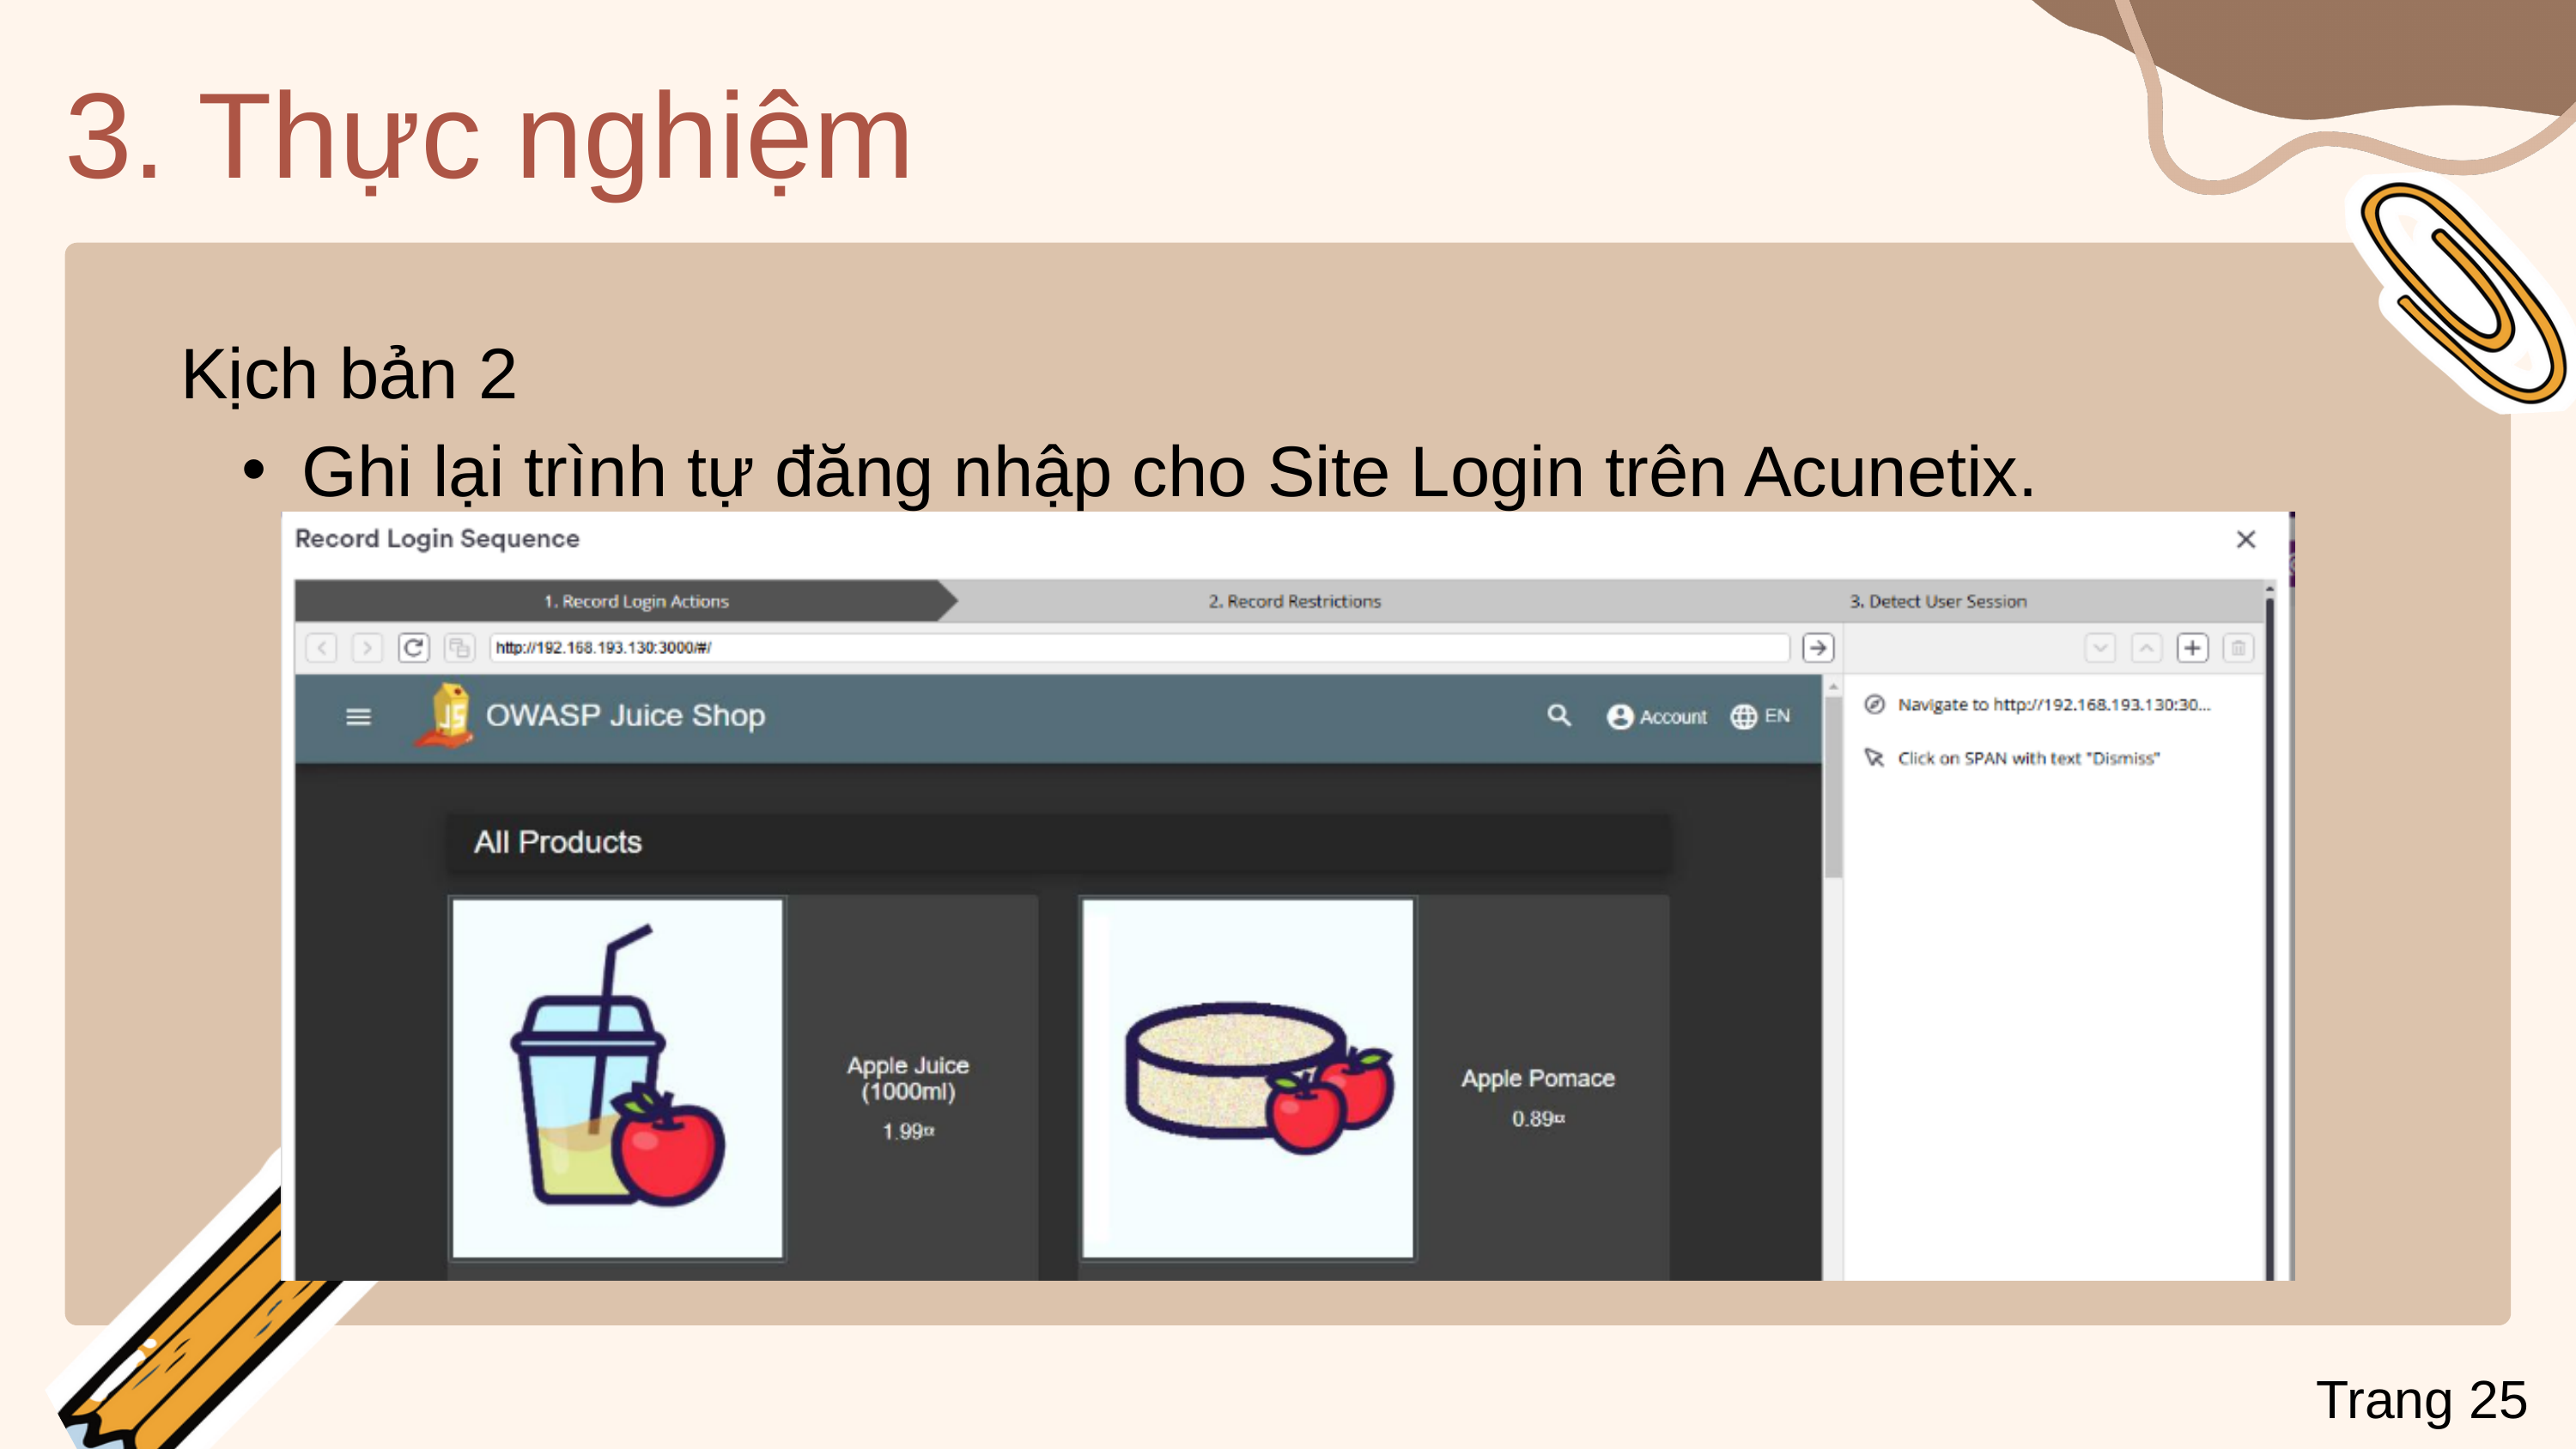

3. Thực nghiệm

Kịch bản 2
Ghi lại trình tự đăng nhập cho Site Login trên Acunetix.

Trang 25